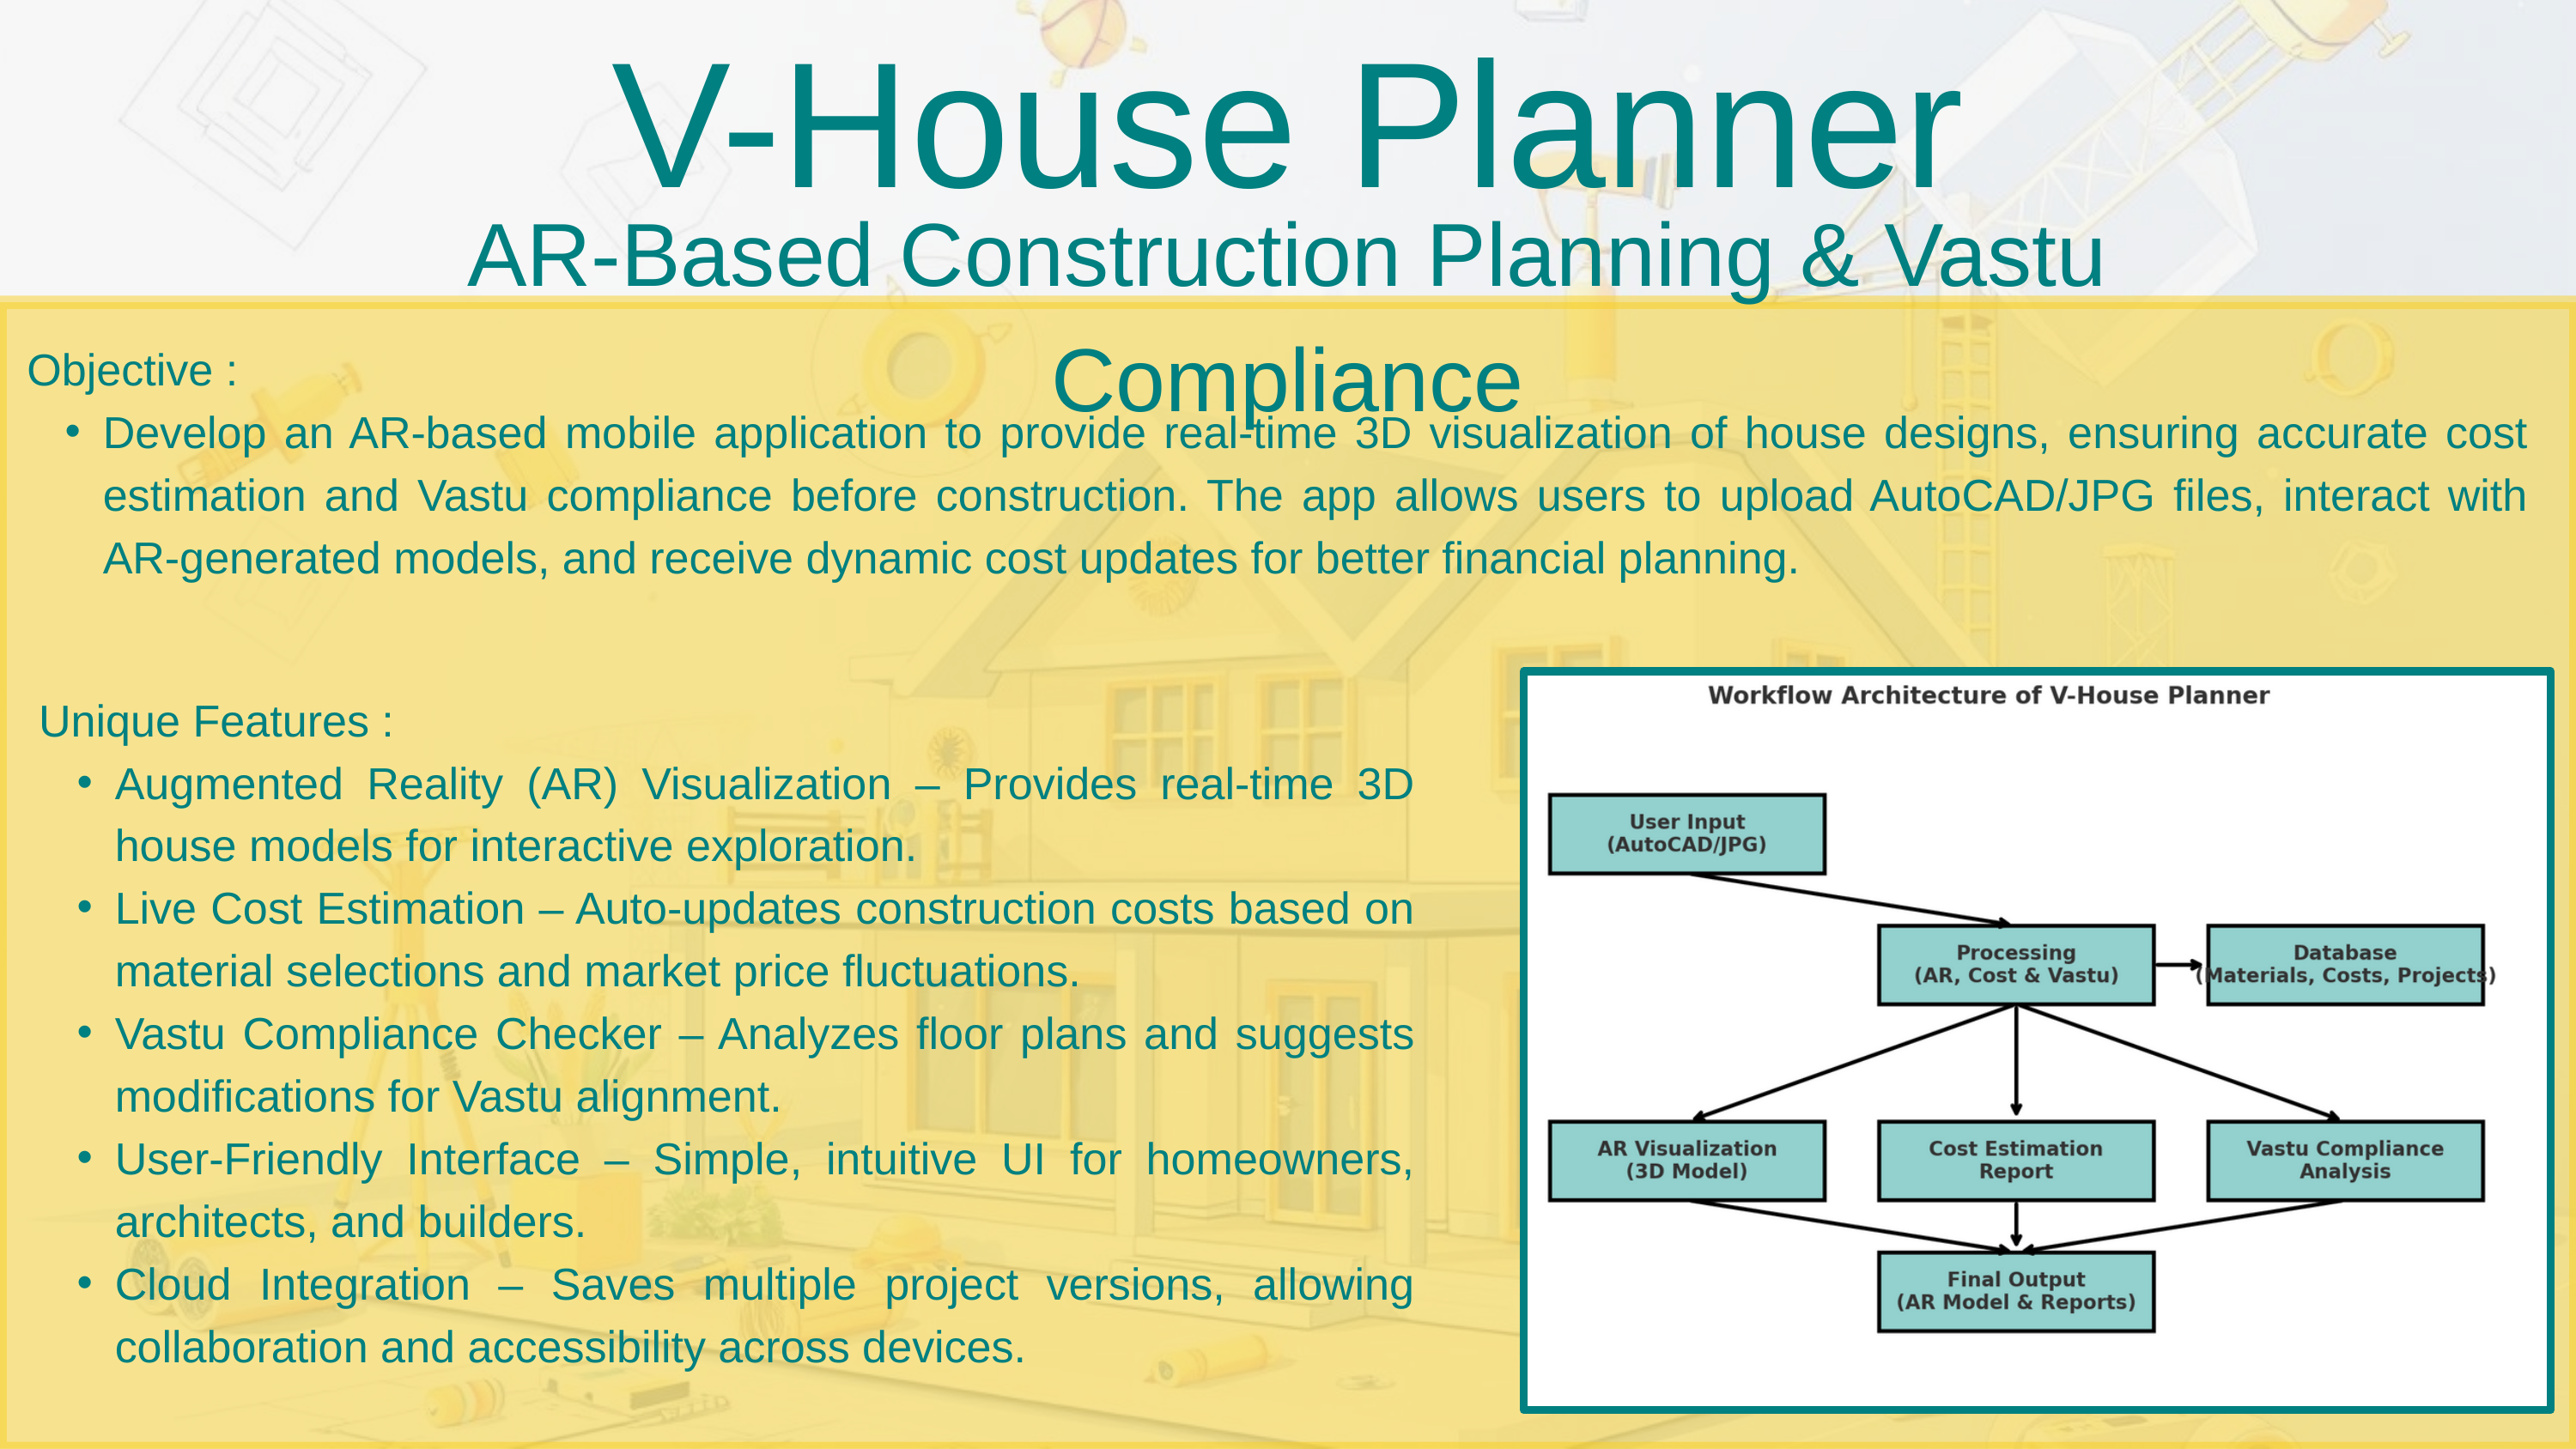

V-House Planner
AR-Based Construction Planning & Vastu Compliance

Objective :
Develop an AR-based mobile application to provide real-time 3D visualization of house designs, ensuring accurate cost estimation and Vastu compliance before construction. The app allows users to upload AutoCAD/JPG files, interact with AR-generated models, and receive dynamic cost updates for better financial planning.

Unique Features :
Augmented Reality (AR) Visualization – Provides real-time 3D house models for interactive exploration.
Live Cost Estimation – Auto-updates construction costs based on material selections and market price fluctuations.
Vastu Compliance Checker – Analyzes floor plans and suggests modifications for Vastu alignment.
User-Friendly Interface – Simple, intuitive UI for homeowners, architects, and builders.
Cloud Integration – Saves multiple project versions, allowing collaboration and accessibility across devices.